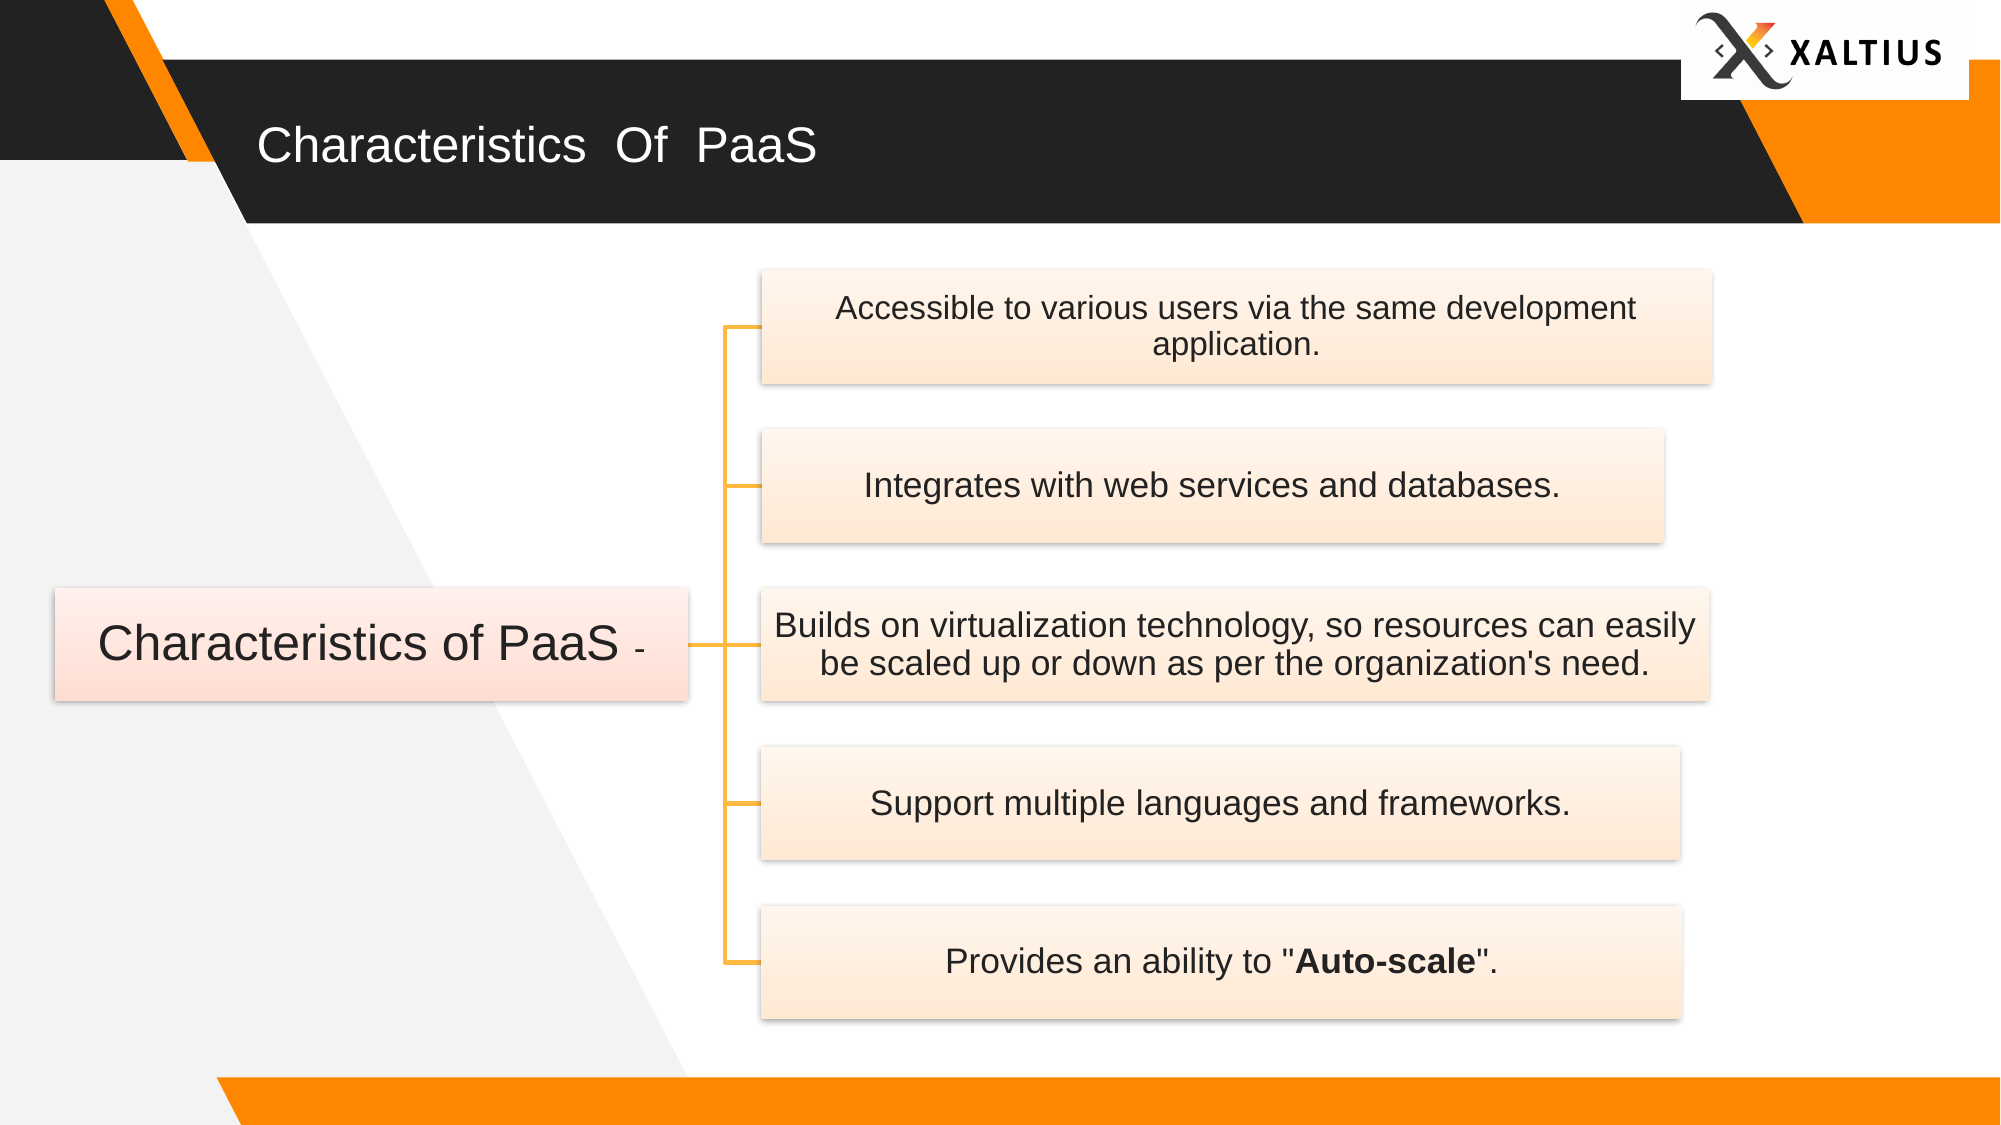

# Characteristics  Of  PaaS
Characteristics of PaaS -
Accessible to various users via the same development application.
Integrates with web services and databases.
Builds on virtualization technology, so resources can easily be scaled up or down as per the organization's need.
Support multiple languages and frameworks.
Provides an ability to "Auto-scale".